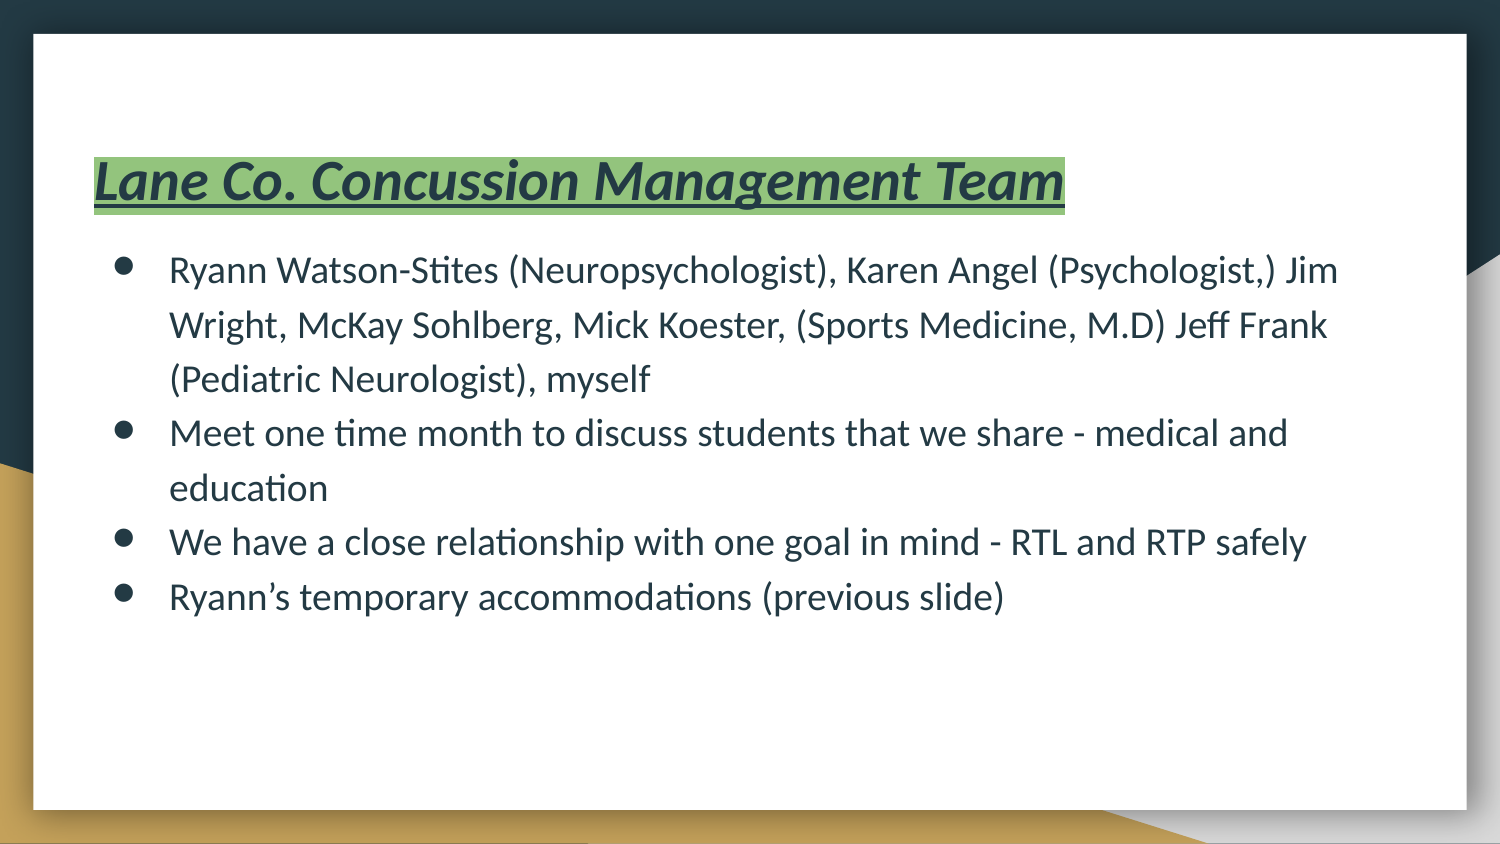

Lane Co. Concussion Management Team
Ryann Watson-Stites (Neuropsychologist), Karen Angel (Psychologist,) Jim Wright, McKay Sohlberg, Mick Koester, (Sports Medicine, M.D) Jeff Frank (Pediatric Neurologist), myself
Meet one time month to discuss students that we share - medical and education
We have a close relationship with one goal in mind - RTL and RTP safely
Ryann’s temporary accommodations (previous slide)